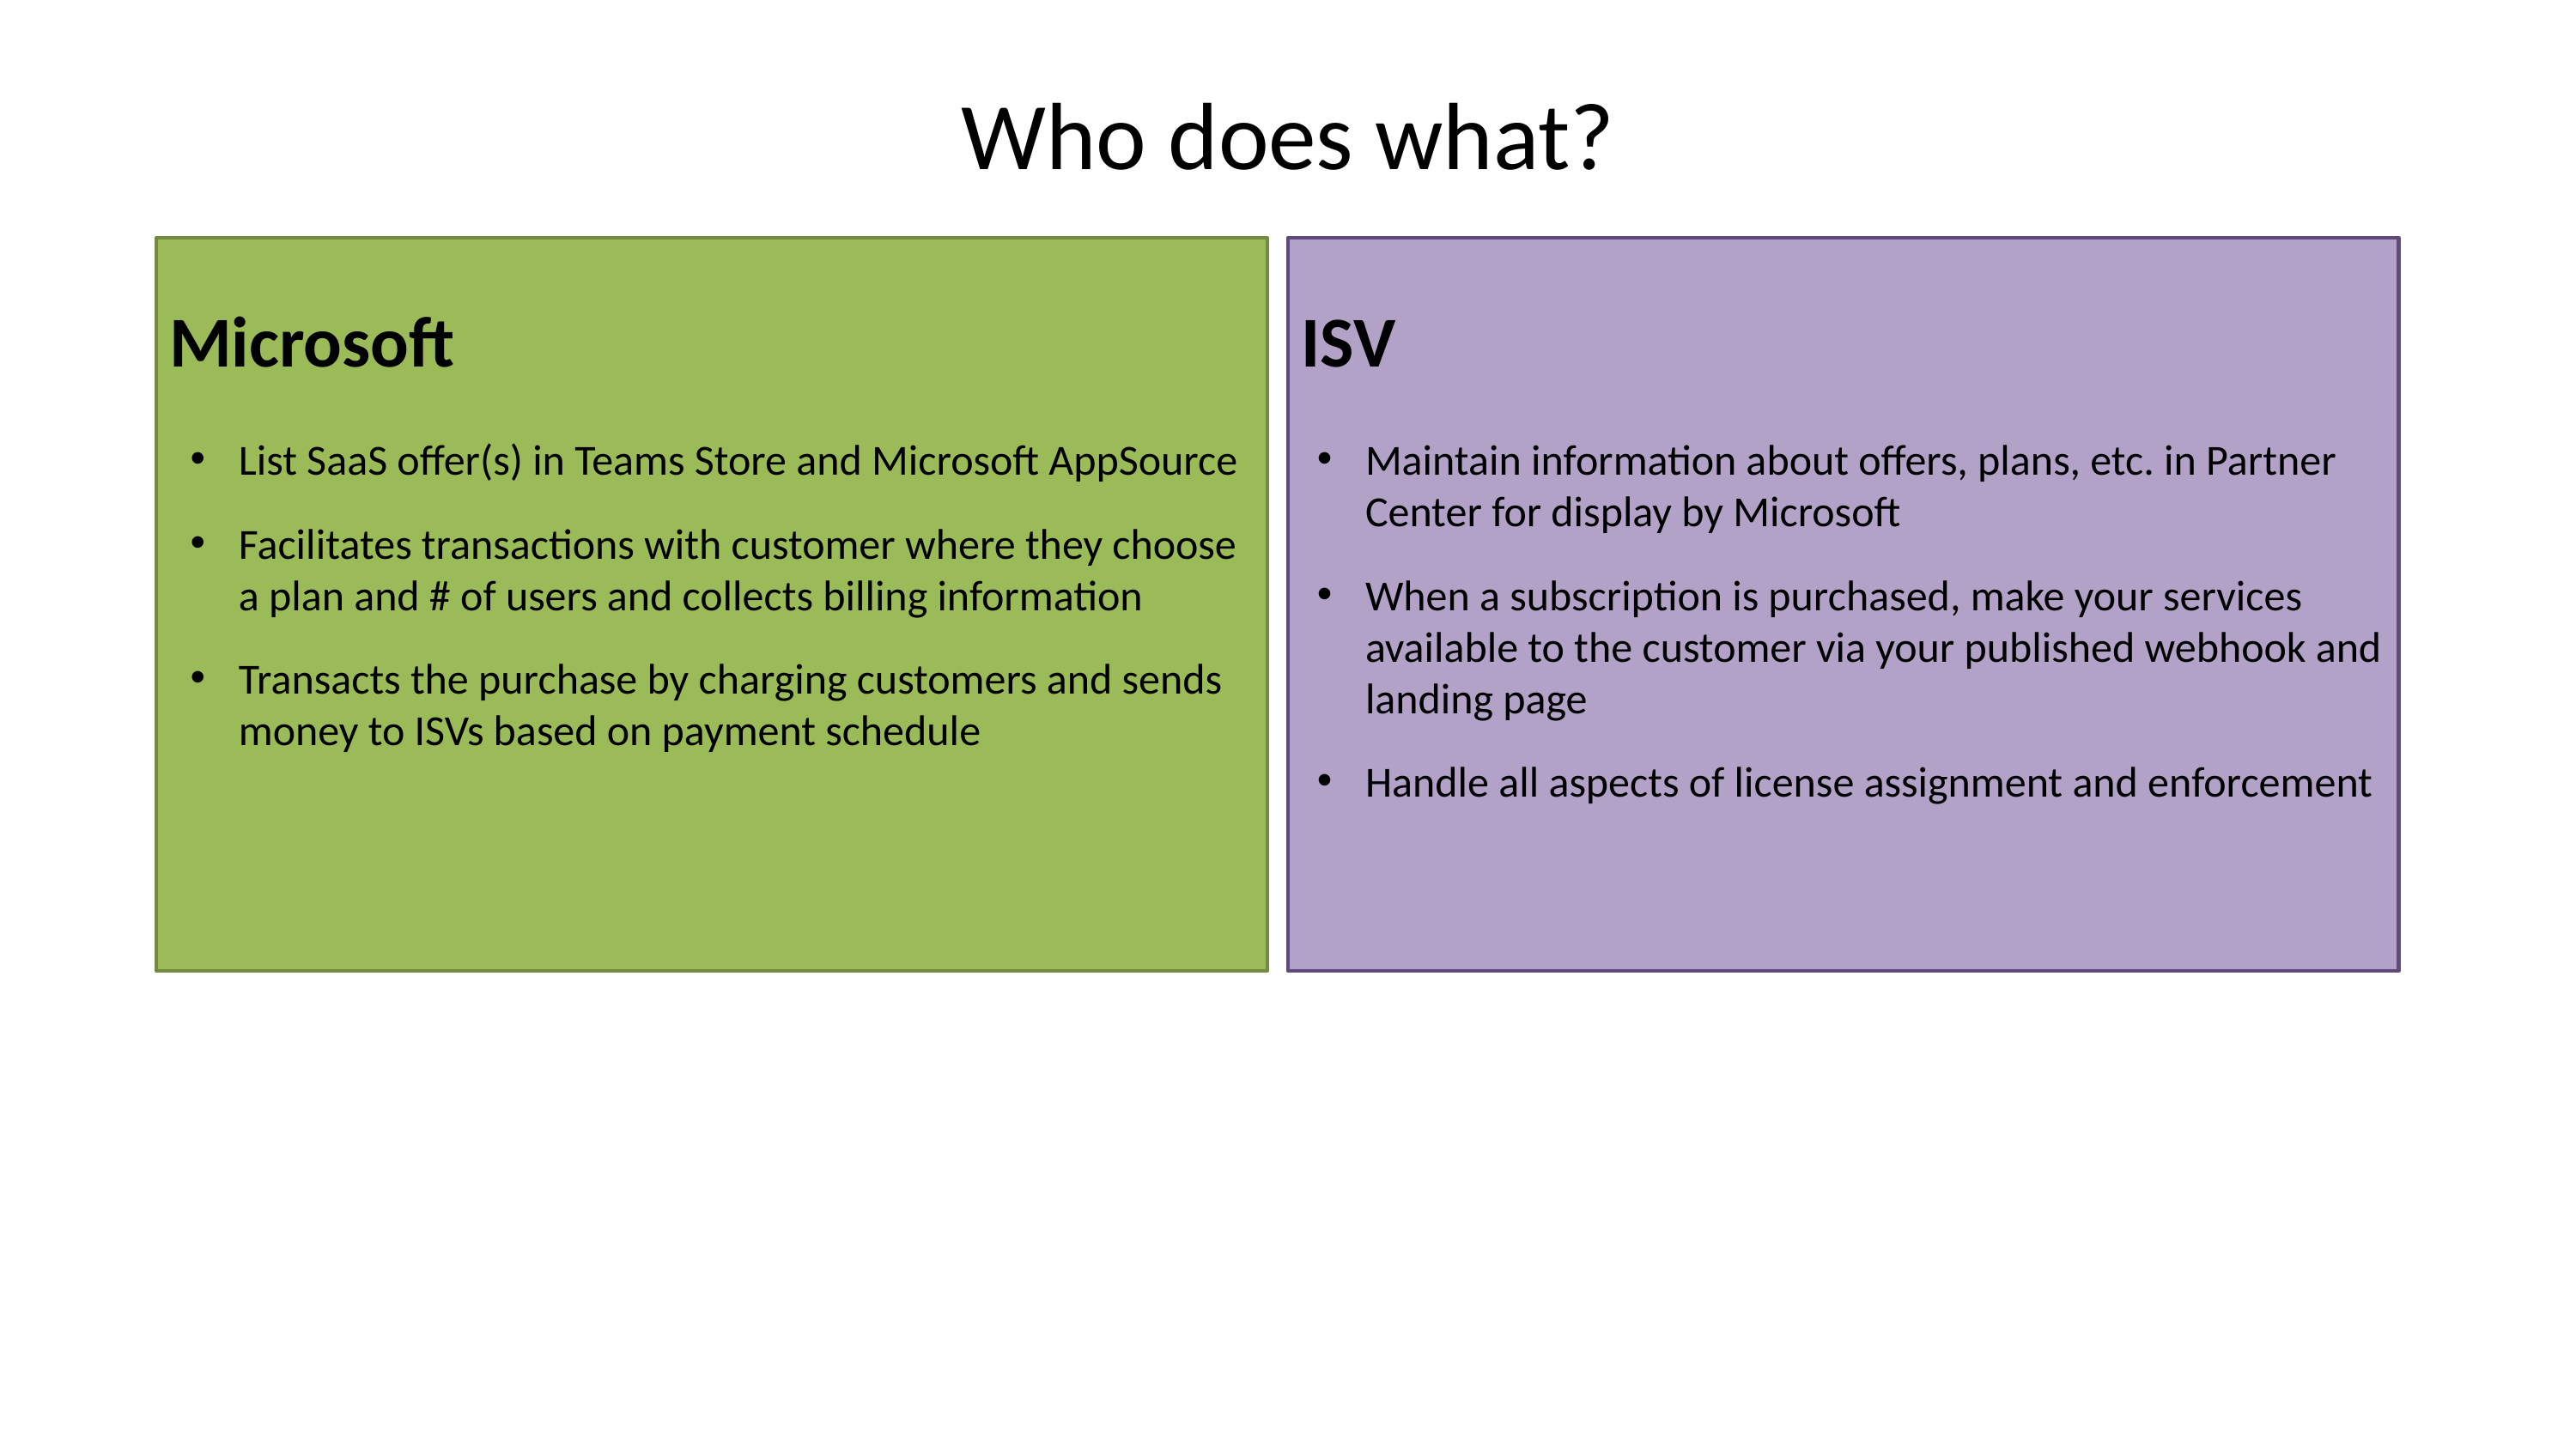

# Who does what?

Microsoft
ISV
List SaaS offer(s) in Teams Store and Microsoft AppSource
Facilitates transactions with customer where they choose a plan and # of users and collects billing information
Transacts the purchase by charging customers and sends money to ISVs based on payment schedule
Maintain information about offers, plans, etc. in Partner Center for display by Microsoft
When a subscription is purchased, make your services available to the customer via your published webhook and landing page
Handle all aspects of license assignment and enforcement